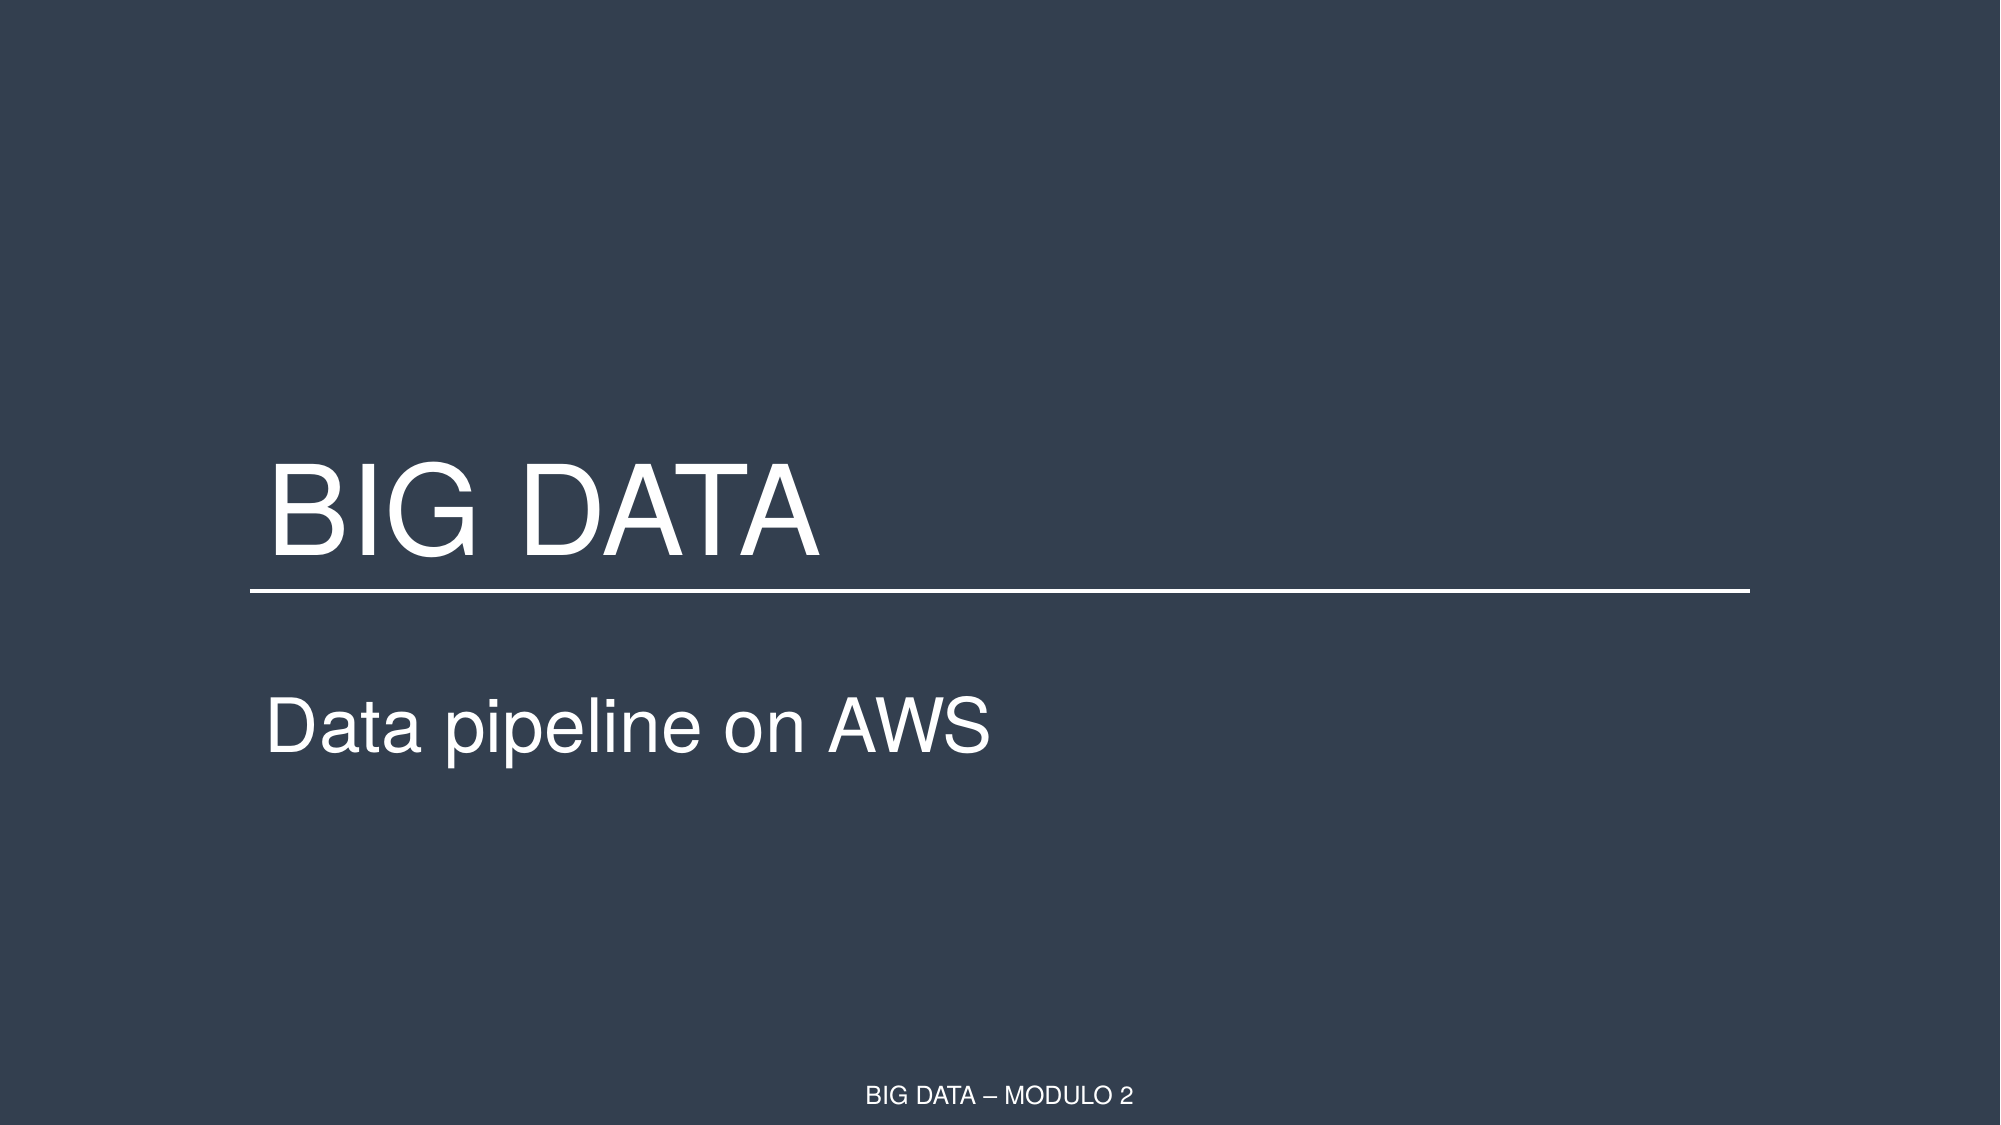

# BIG DATA
Data pipeline on AWS